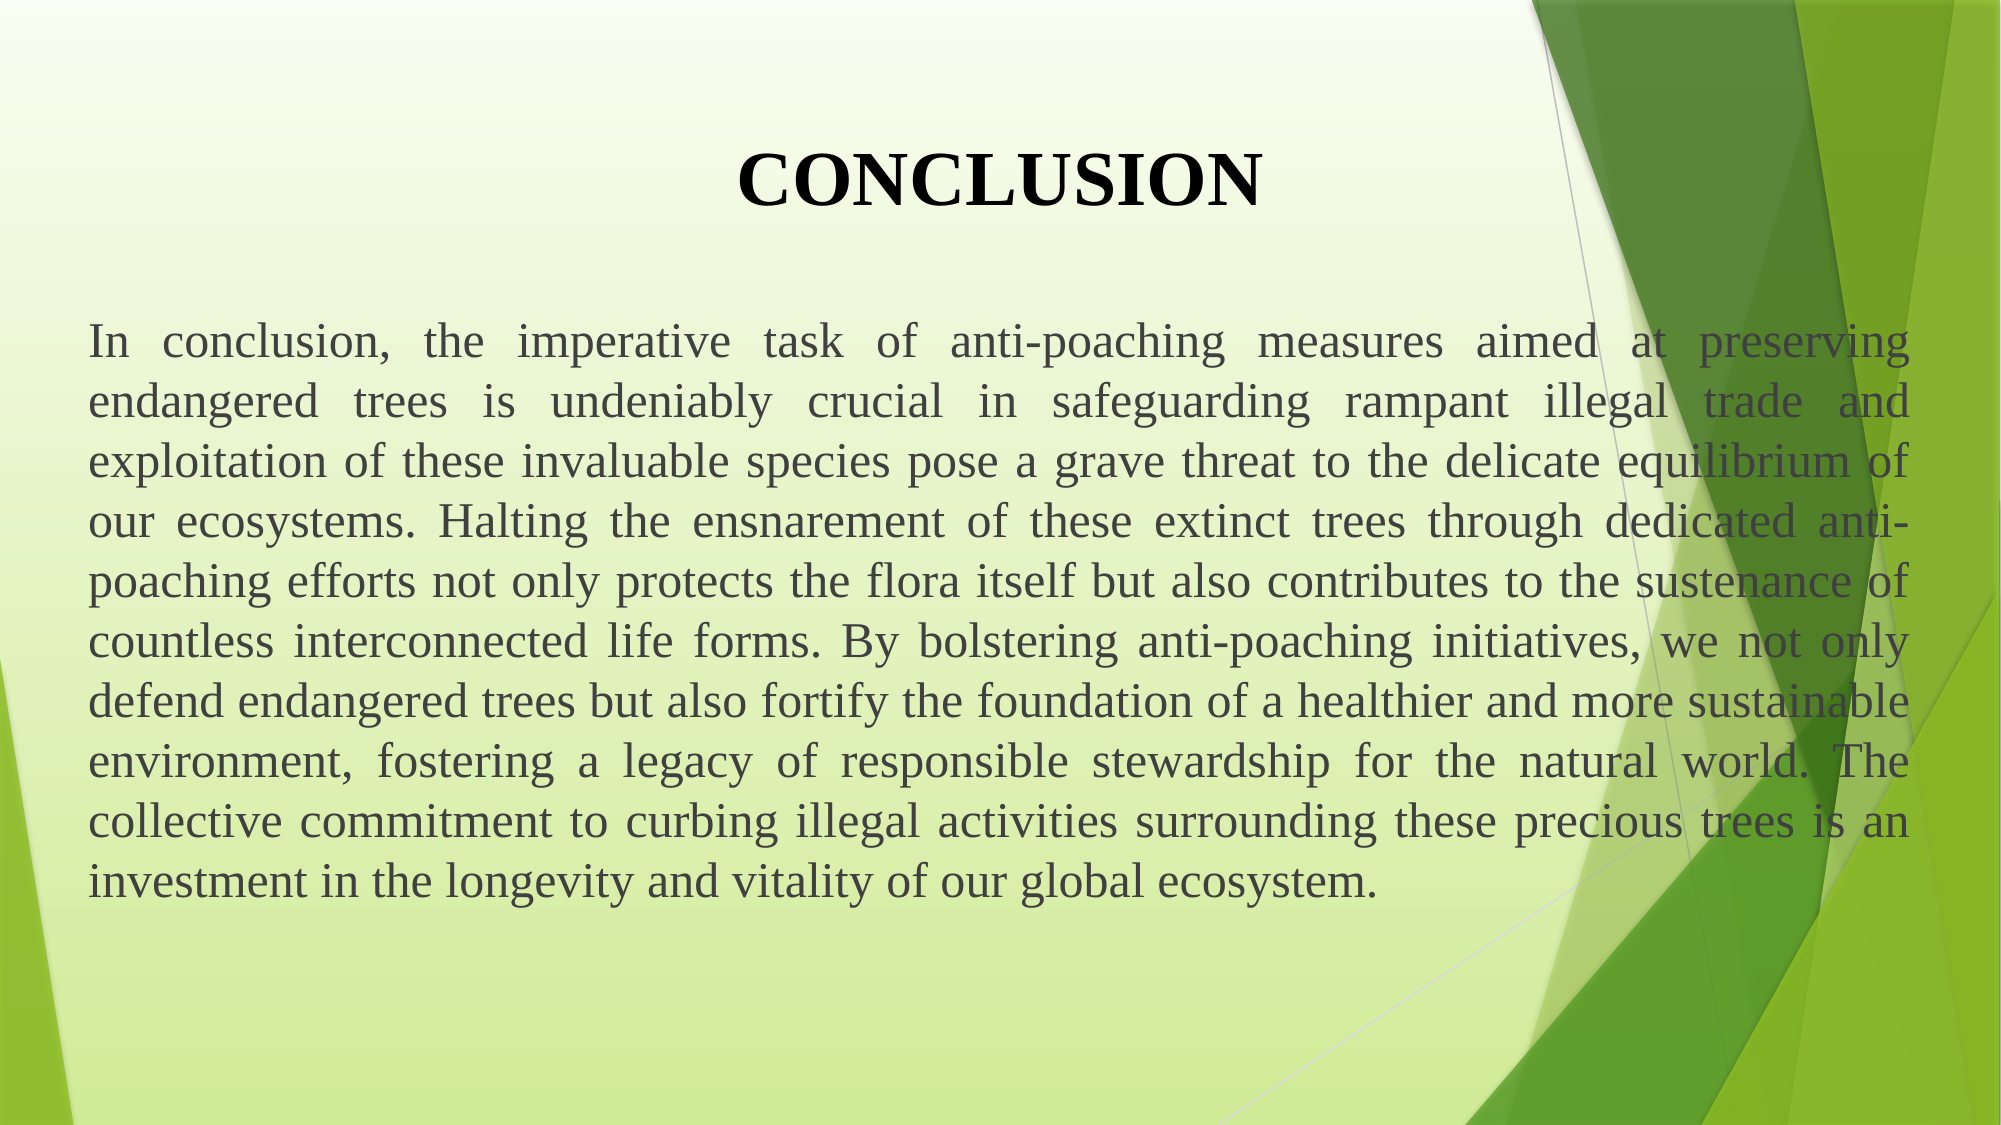

# CONCLUSION
In conclusion, the imperative task of anti-poaching measures aimed at preserving endangered trees is undeniably crucial in safeguarding rampant illegal trade and exploitation of these invaluable species pose a grave threat to the delicate equilibrium of our ecosystems. Halting the ensnarement of these extinct trees through dedicated anti-poaching efforts not only protects the flora itself but also contributes to the sustenance of countless interconnected life forms. By bolstering anti-poaching initiatives, we not only defend endangered trees but also fortify the foundation of a healthier and more sustainable environment, fostering a legacy of responsible stewardship for the natural world. The collective commitment to curbing illegal activities surrounding these precious trees is an investment in the longevity and vitality of our global ecosystem.